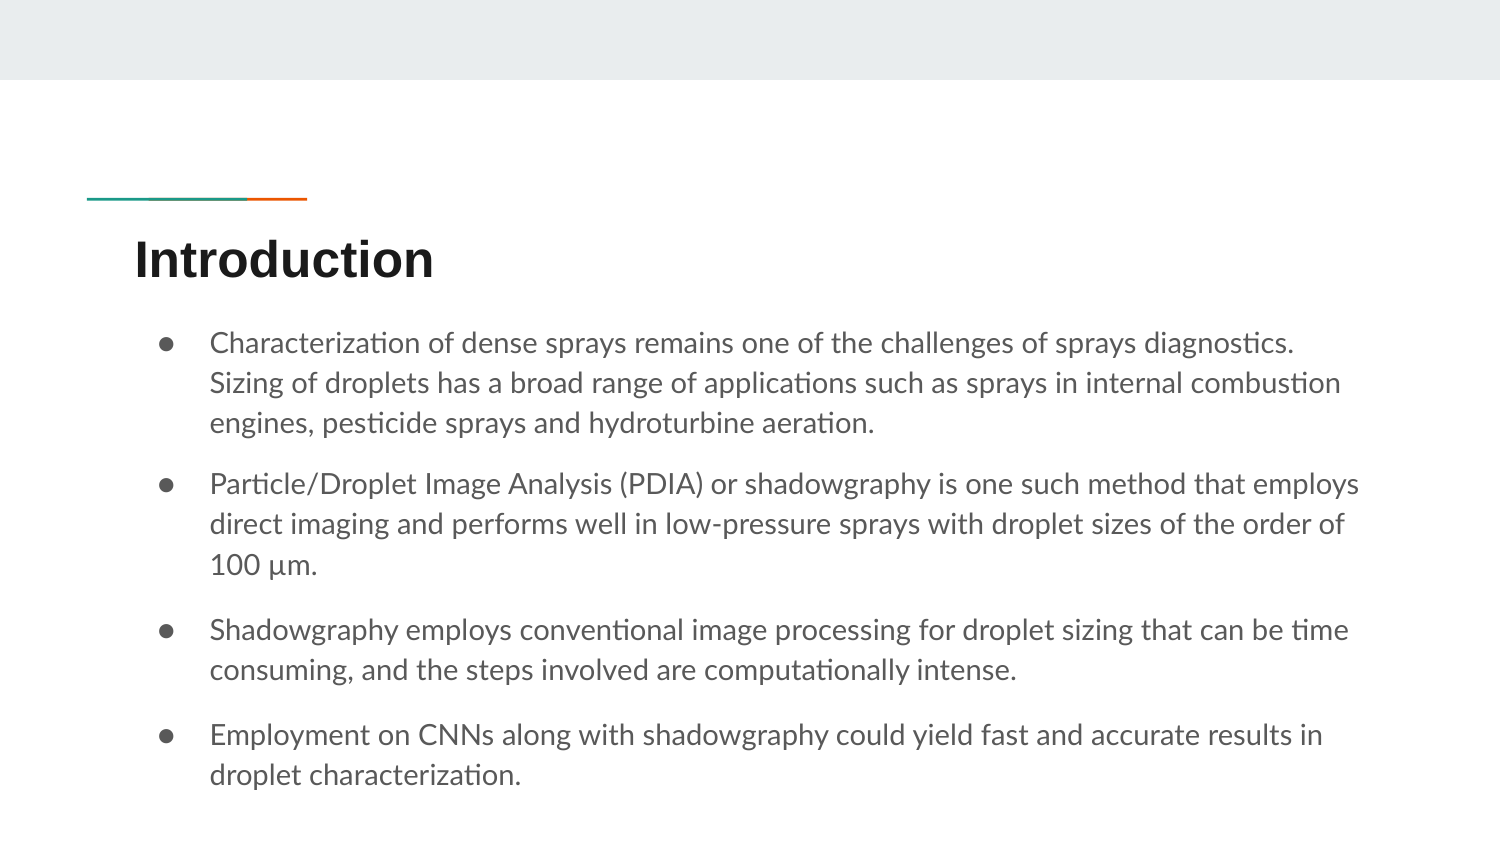

# Introduction
Characterization of dense sprays remains one of the challenges of sprays diagnostics. Sizing of droplets has a broad range of applications such as sprays in internal combustion engines, pesticide sprays and hydroturbine aeration.
Particle/Droplet Image Analysis (PDIA) or shadowgraphy is one such method that employs direct imaging and performs well in low-pressure sprays with droplet sizes of the order of 100 µm.
Shadowgraphy employs conventional image processing for droplet sizing that can be time consuming, and the steps involved are computationally intense.
Employment on CNNs along with shadowgraphy could yield fast and accurate results in droplet characterization.